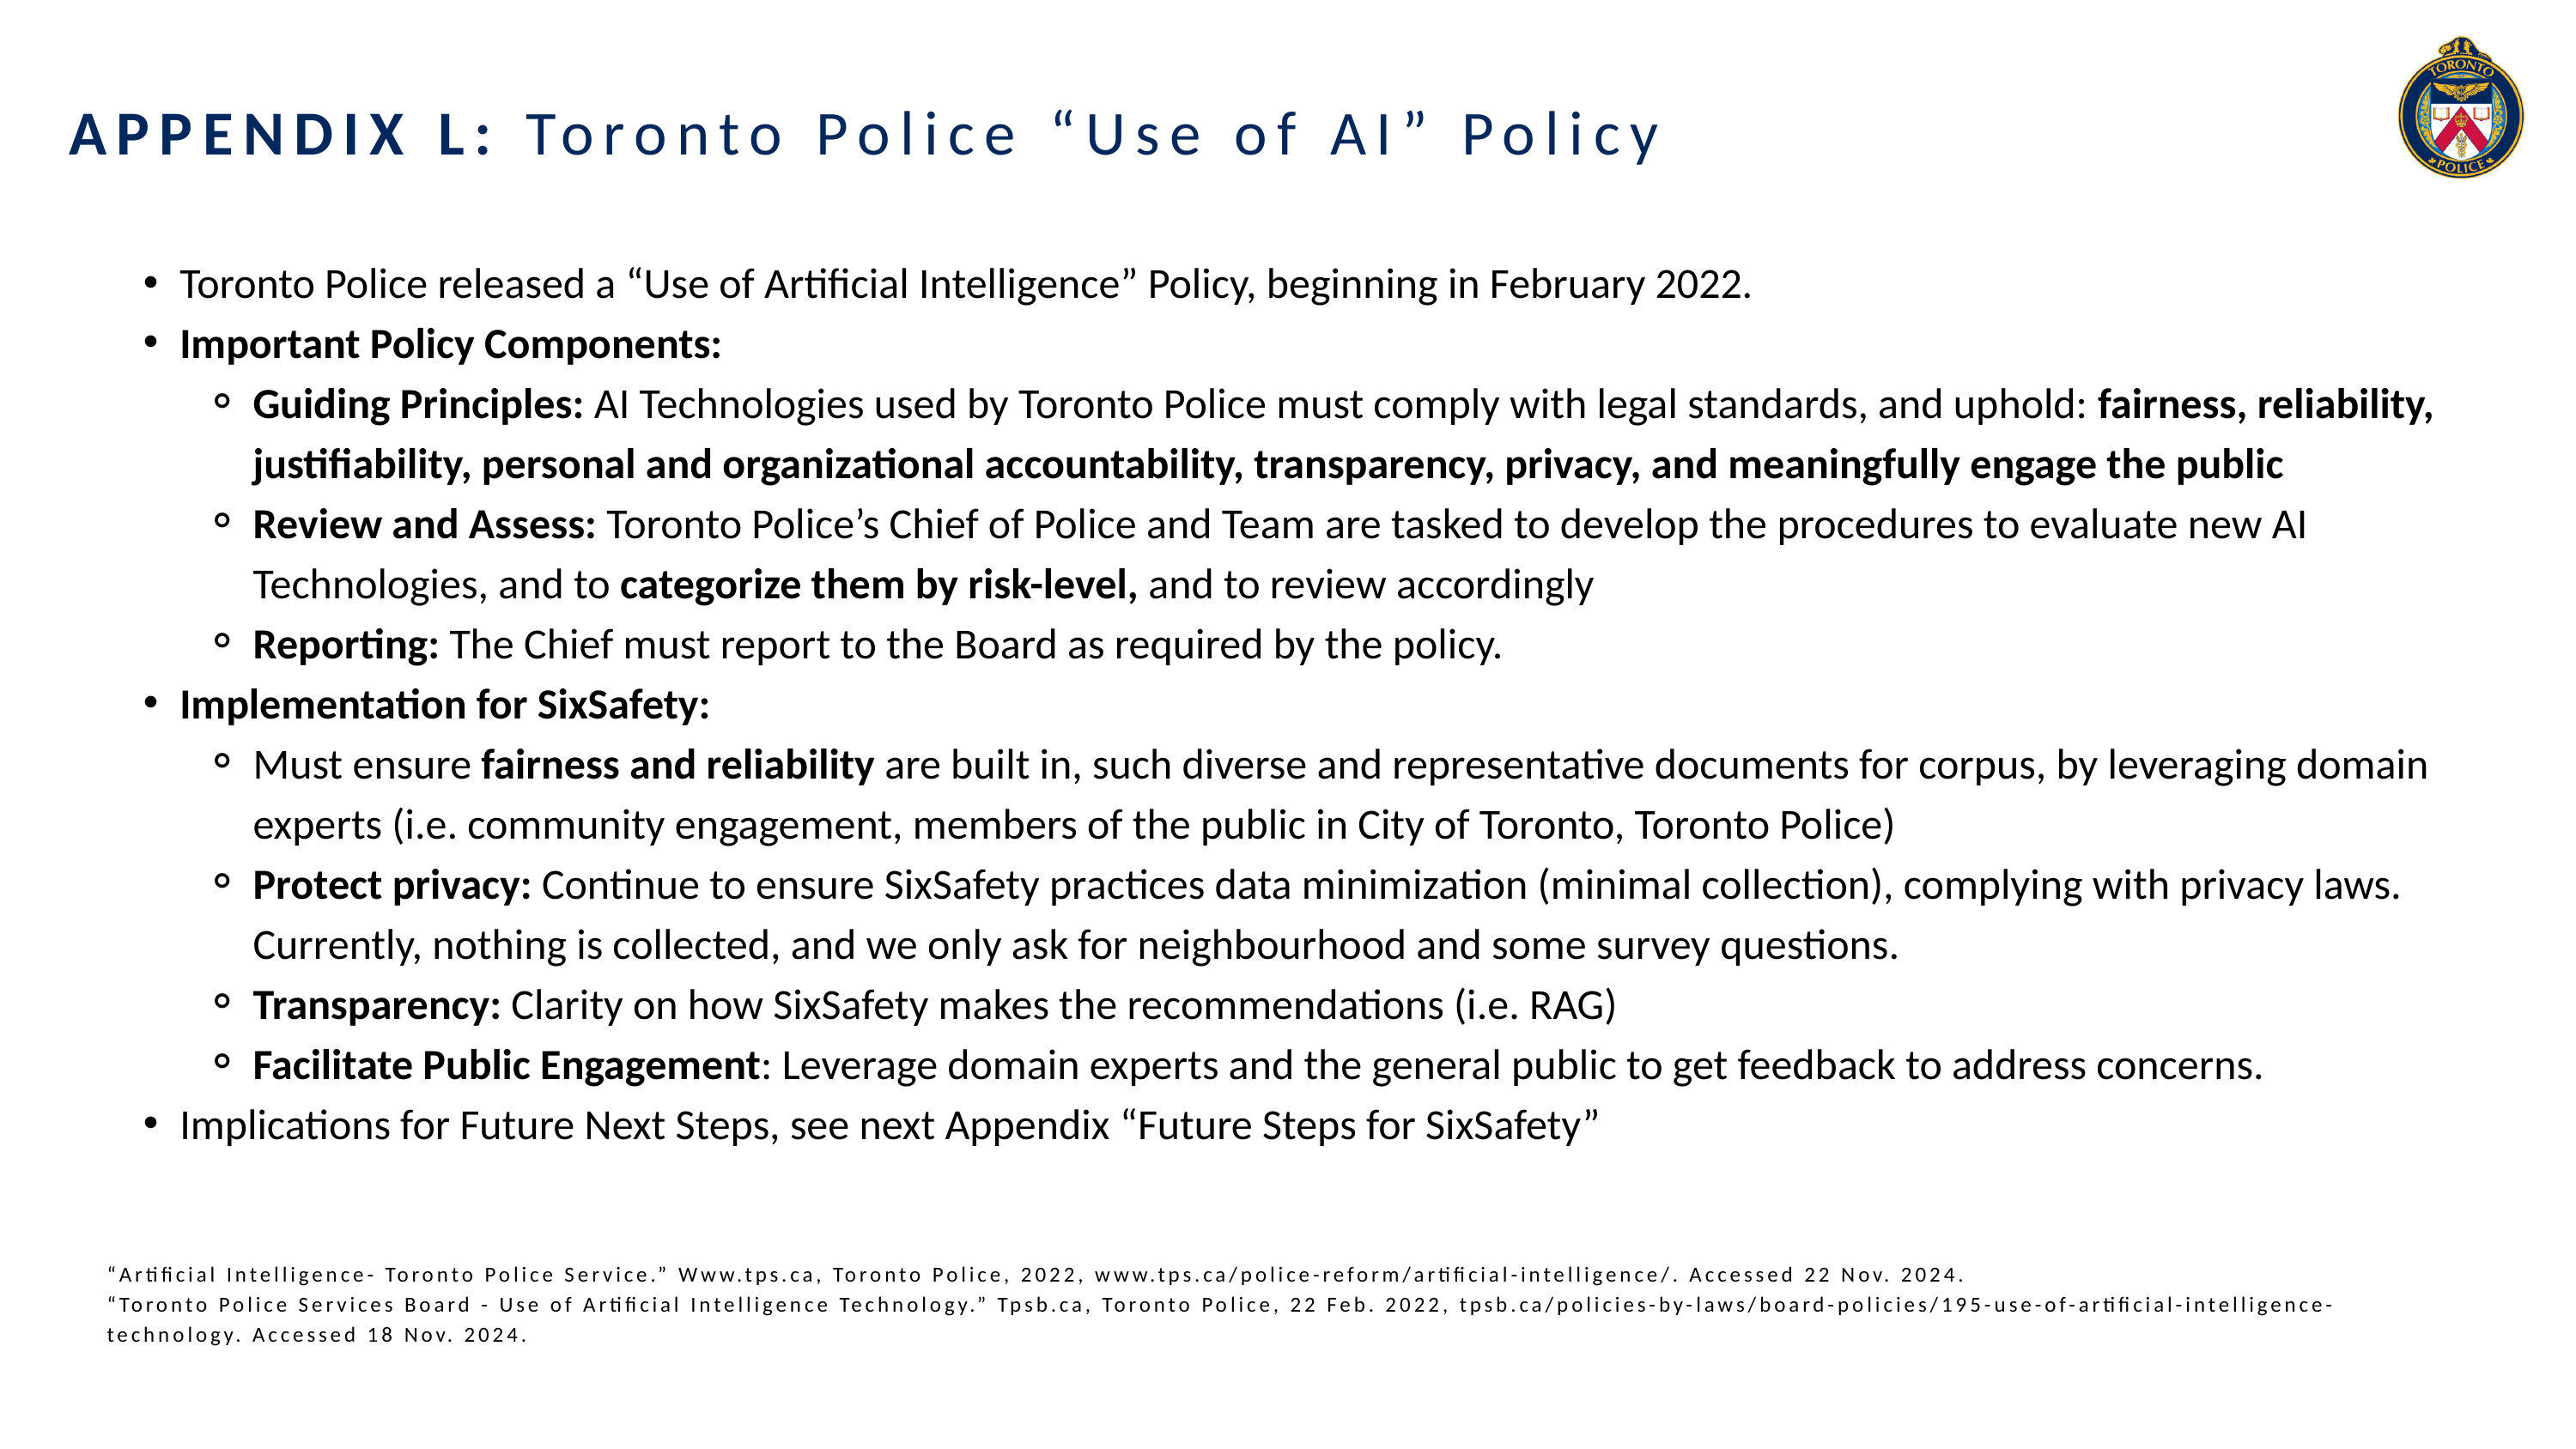

APPENDIX L: Toronto Police “Use of AI” Policy
Toronto Police released a “Use of Artificial Intelligence” Policy, beginning in February 2022.
Important Policy Components:
Guiding Principles: AI Technologies used by Toronto Police must comply with legal standards, and uphold: fairness, reliability, justifiability, personal and organizational accountability, transparency, privacy, and meaningfully engage the public
Review and Assess: Toronto Police’s Chief of Police and Team are tasked to develop the procedures to evaluate new AI Technologies, and to categorize them by risk-level, and to review accordingly
Reporting: The Chief must report to the Board as required by the policy.
Implementation for SixSafety:
Must ensure fairness and reliability are built in, such diverse and representative documents for corpus, by leveraging domain experts (i.e. community engagement, members of the public in City of Toronto, Toronto Police)
Protect privacy: Continue to ensure SixSafety practices data minimization (minimal collection), complying with privacy laws. Currently, nothing is collected, and we only ask for neighbourhood and some survey questions.
Transparency: Clarity on how SixSafety makes the recommendations (i.e. RAG)
Facilitate Public Engagement: Leverage domain experts and the general public to get feedback to address concerns.
Implications for Future Next Steps, see next Appendix “Future Steps for SixSafety”
“Artificial Intelligence- Toronto Police Service.” Www.tps.ca, Toronto Police, 2022, www.tps.ca/police-reform/artificial-intelligence/. Accessed 22 Nov. 2024.
“Toronto Police Services Board - Use of Artificial Intelligence Technology.” Tpsb.ca, Toronto Police, 22 Feb. 2022, tpsb.ca/policies-by-laws/board-policies/195-use-of-artificial-intelligence-technology. Accessed 18 Nov. 2024.